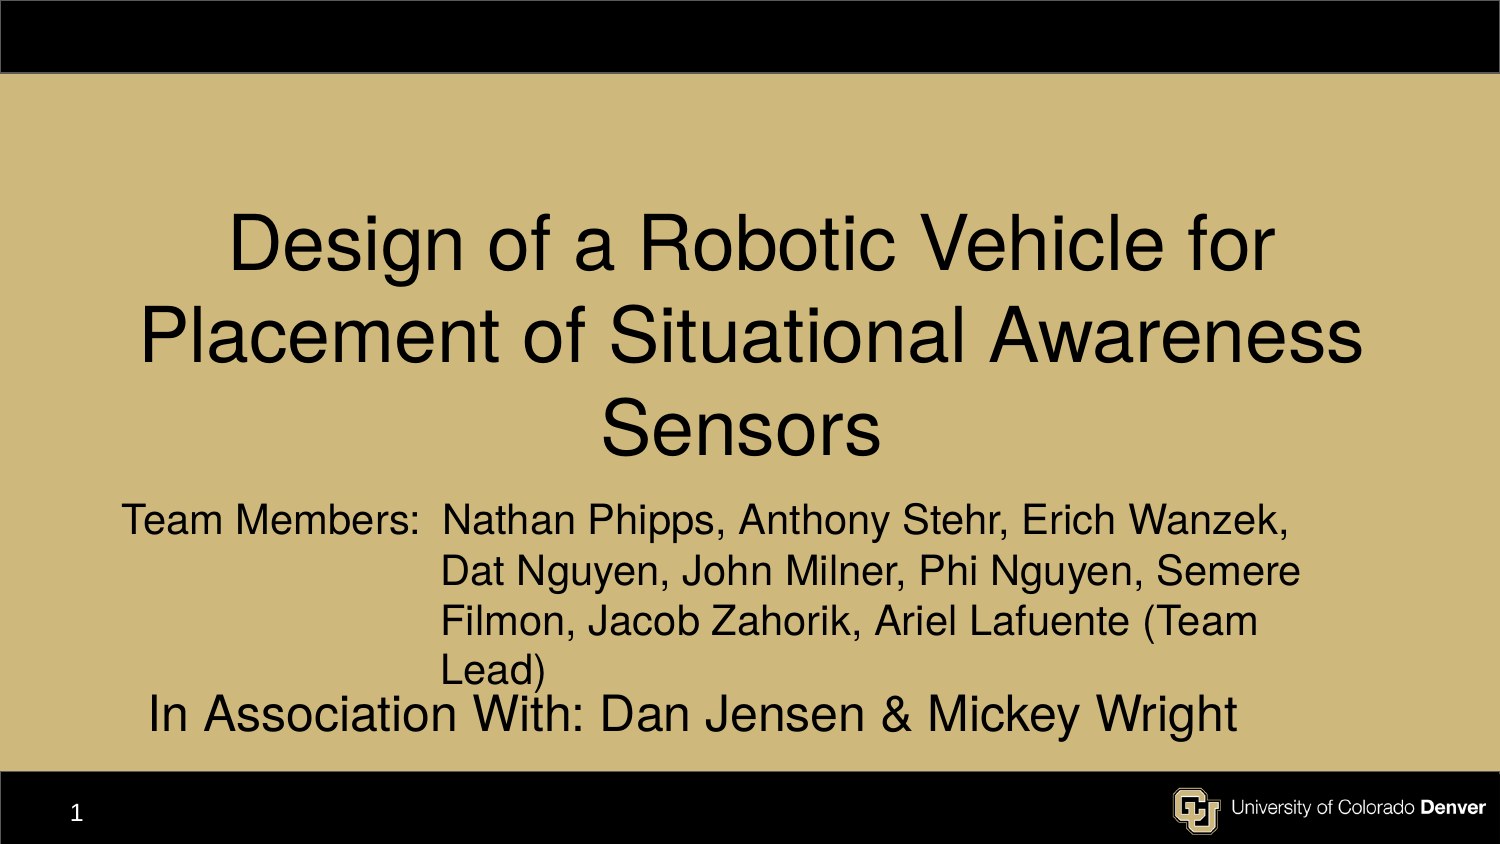

# Design of a Robotic Vehicle for Placement of Situational Awareness Sensors
Team Members:    Nathan Phipps, Anthony Stehr, Erich Wanzek,    Dat Nguyen, John Milner, Phi Nguyen, Semere Filmon, Jacob Zahorik, Ariel Lafuente (Team Lead)
In Association With: Dan Jensen & Mickey Wright
1